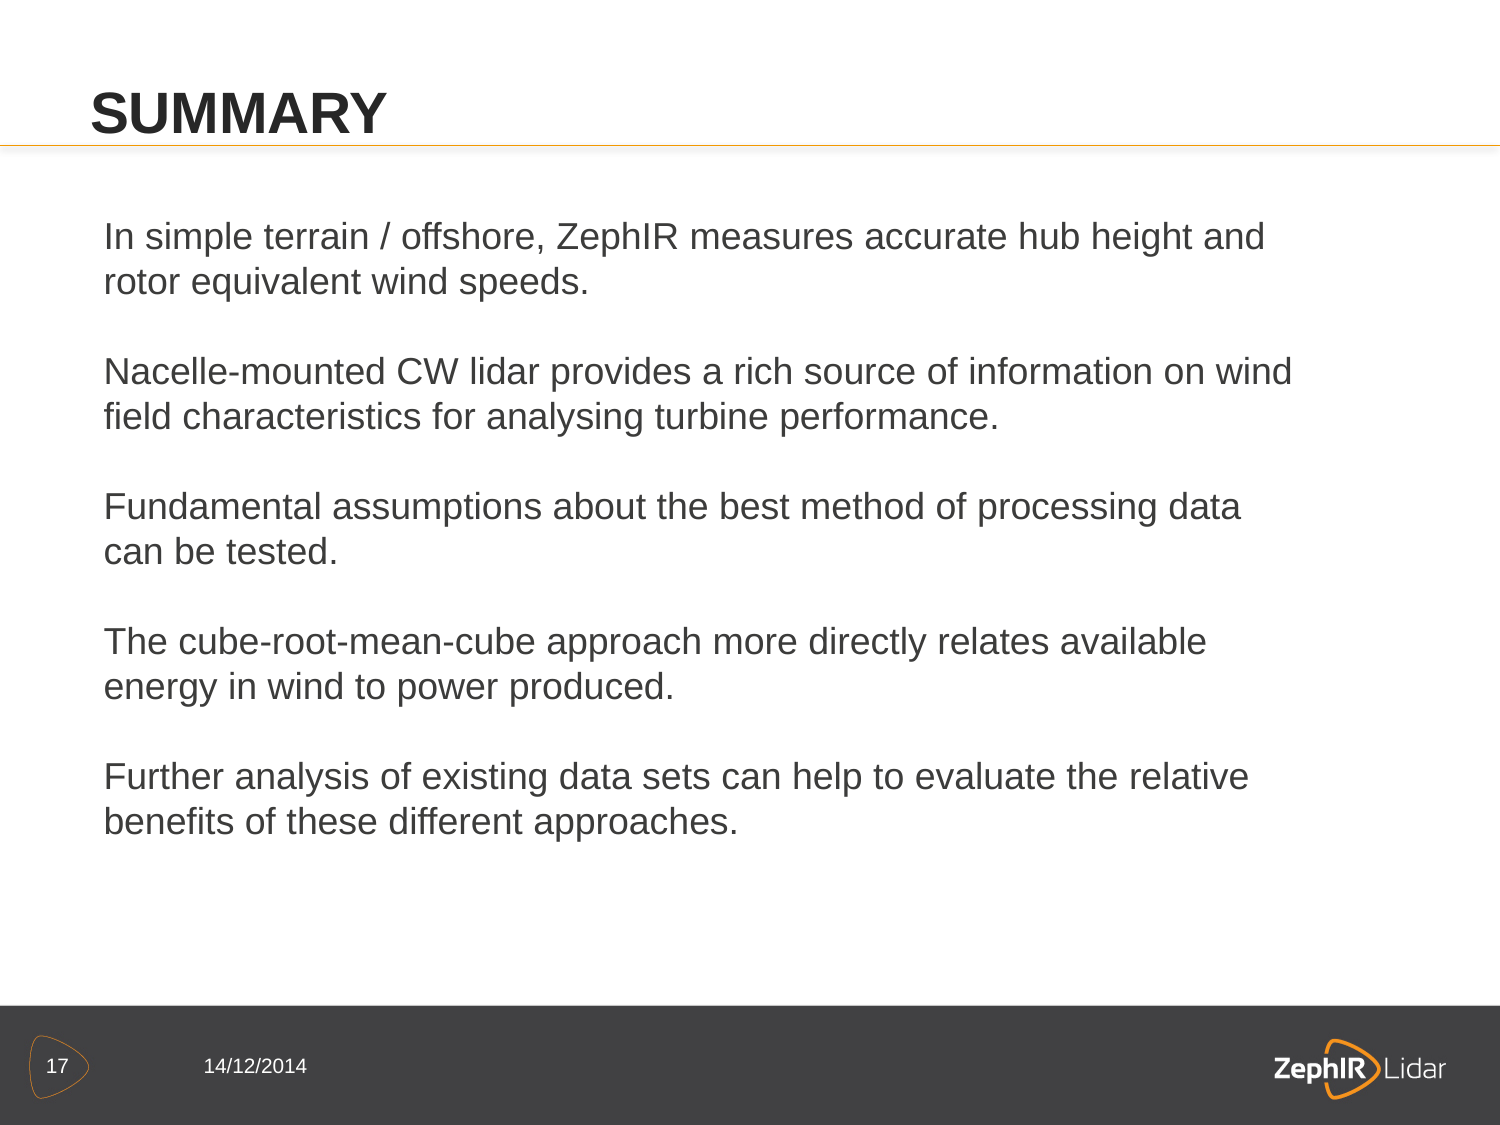

summary
In simple terrain / offshore, ZephIR measures accurate hub height and rotor equivalent wind speeds.

Nacelle-mounted CW lidar provides a rich source of information on wind field characteristics for analysing turbine performance.

Fundamental assumptions about the best method of processing data can be tested.

The cube-root-mean-cube approach more directly relates available energy in wind to power produced.

Further analysis of existing data sets can help to evaluate the relative benefits of these different approaches.